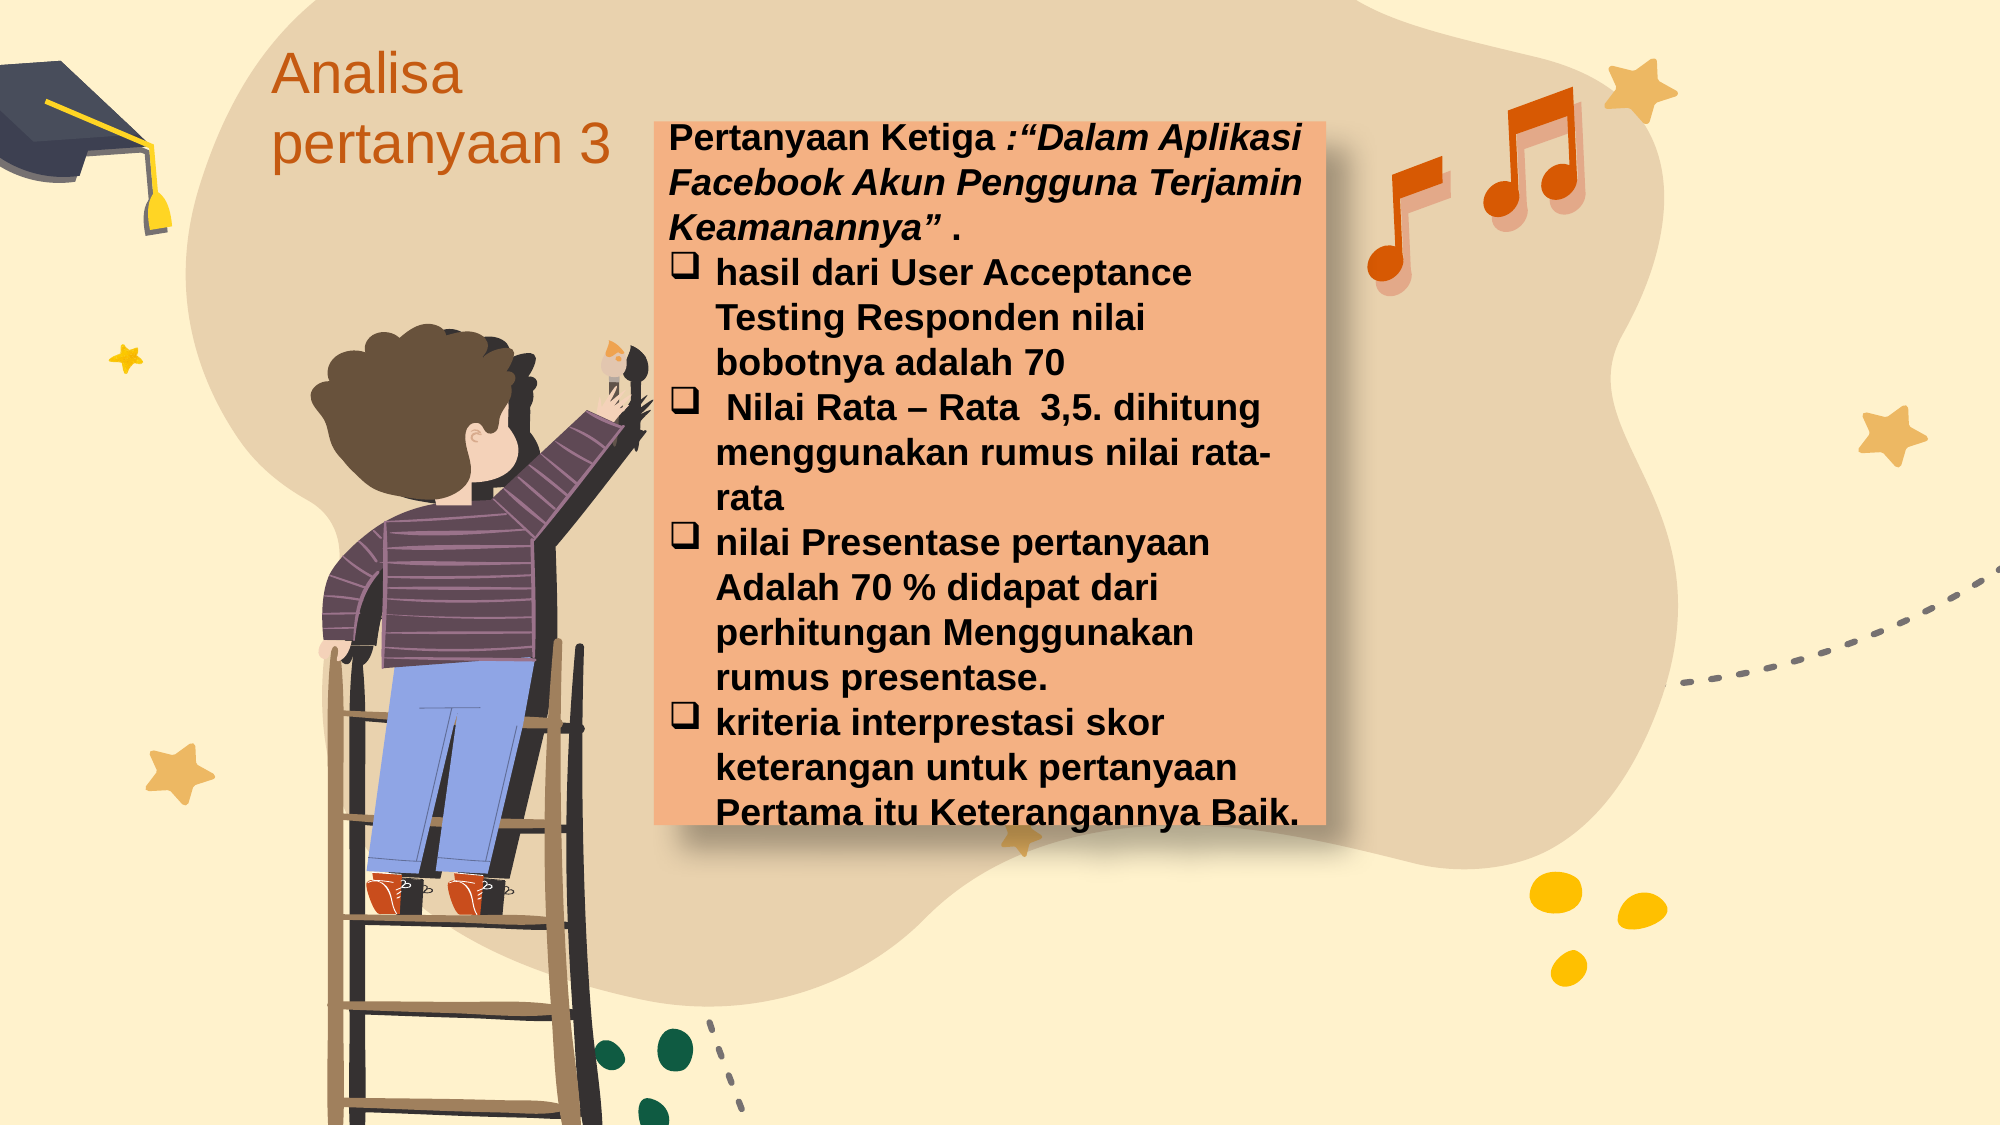

Analisa pertanyaan 3

Pertanyaan Ketiga :“Dalam Aplikasi Facebook Akun Pengguna Terjamin Keamanannya” .
hasil dari User Acceptance Testing Responden nilai bobotnya adalah 70
 Nilai Rata – Rata  3,5. dihitung menggunakan rumus nilai rata-rata
nilai Presentase pertanyaan Adalah 70 % didapat dari perhitungan Menggunakan rumus presentase.
kriteria interprestasi skor keterangan untuk pertanyaan Pertama itu Keterangannya Baik.